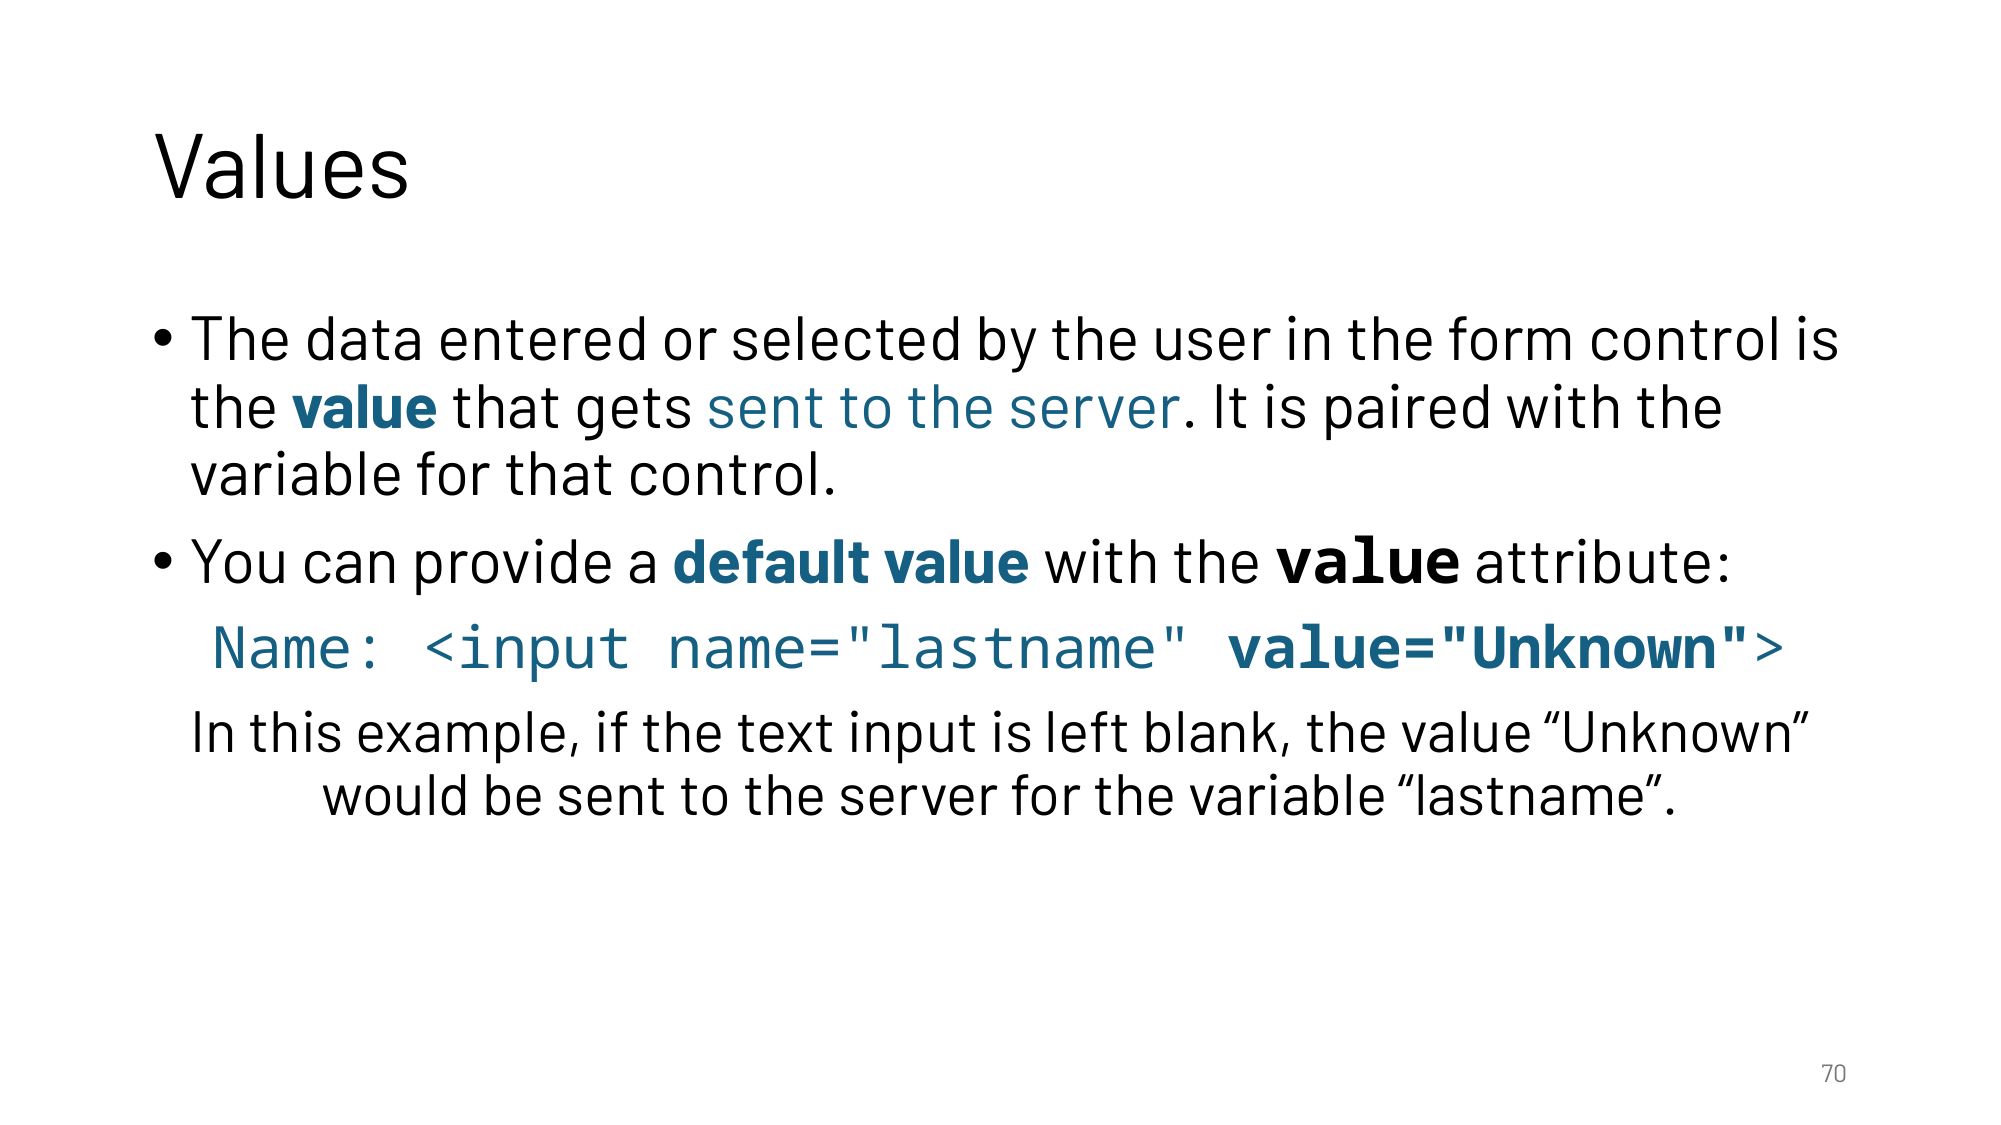

# Values
The data entered or selected by the user in the form control is the value that gets sent to the server. It is paired with the variable for that control.
You can provide a default value with the value attribute:
Name: <input name="lastname" value="Unknown">
In this example, if the text input is left blank, the value “Unknown” would be sent to the server for the variable “lastname”.
70